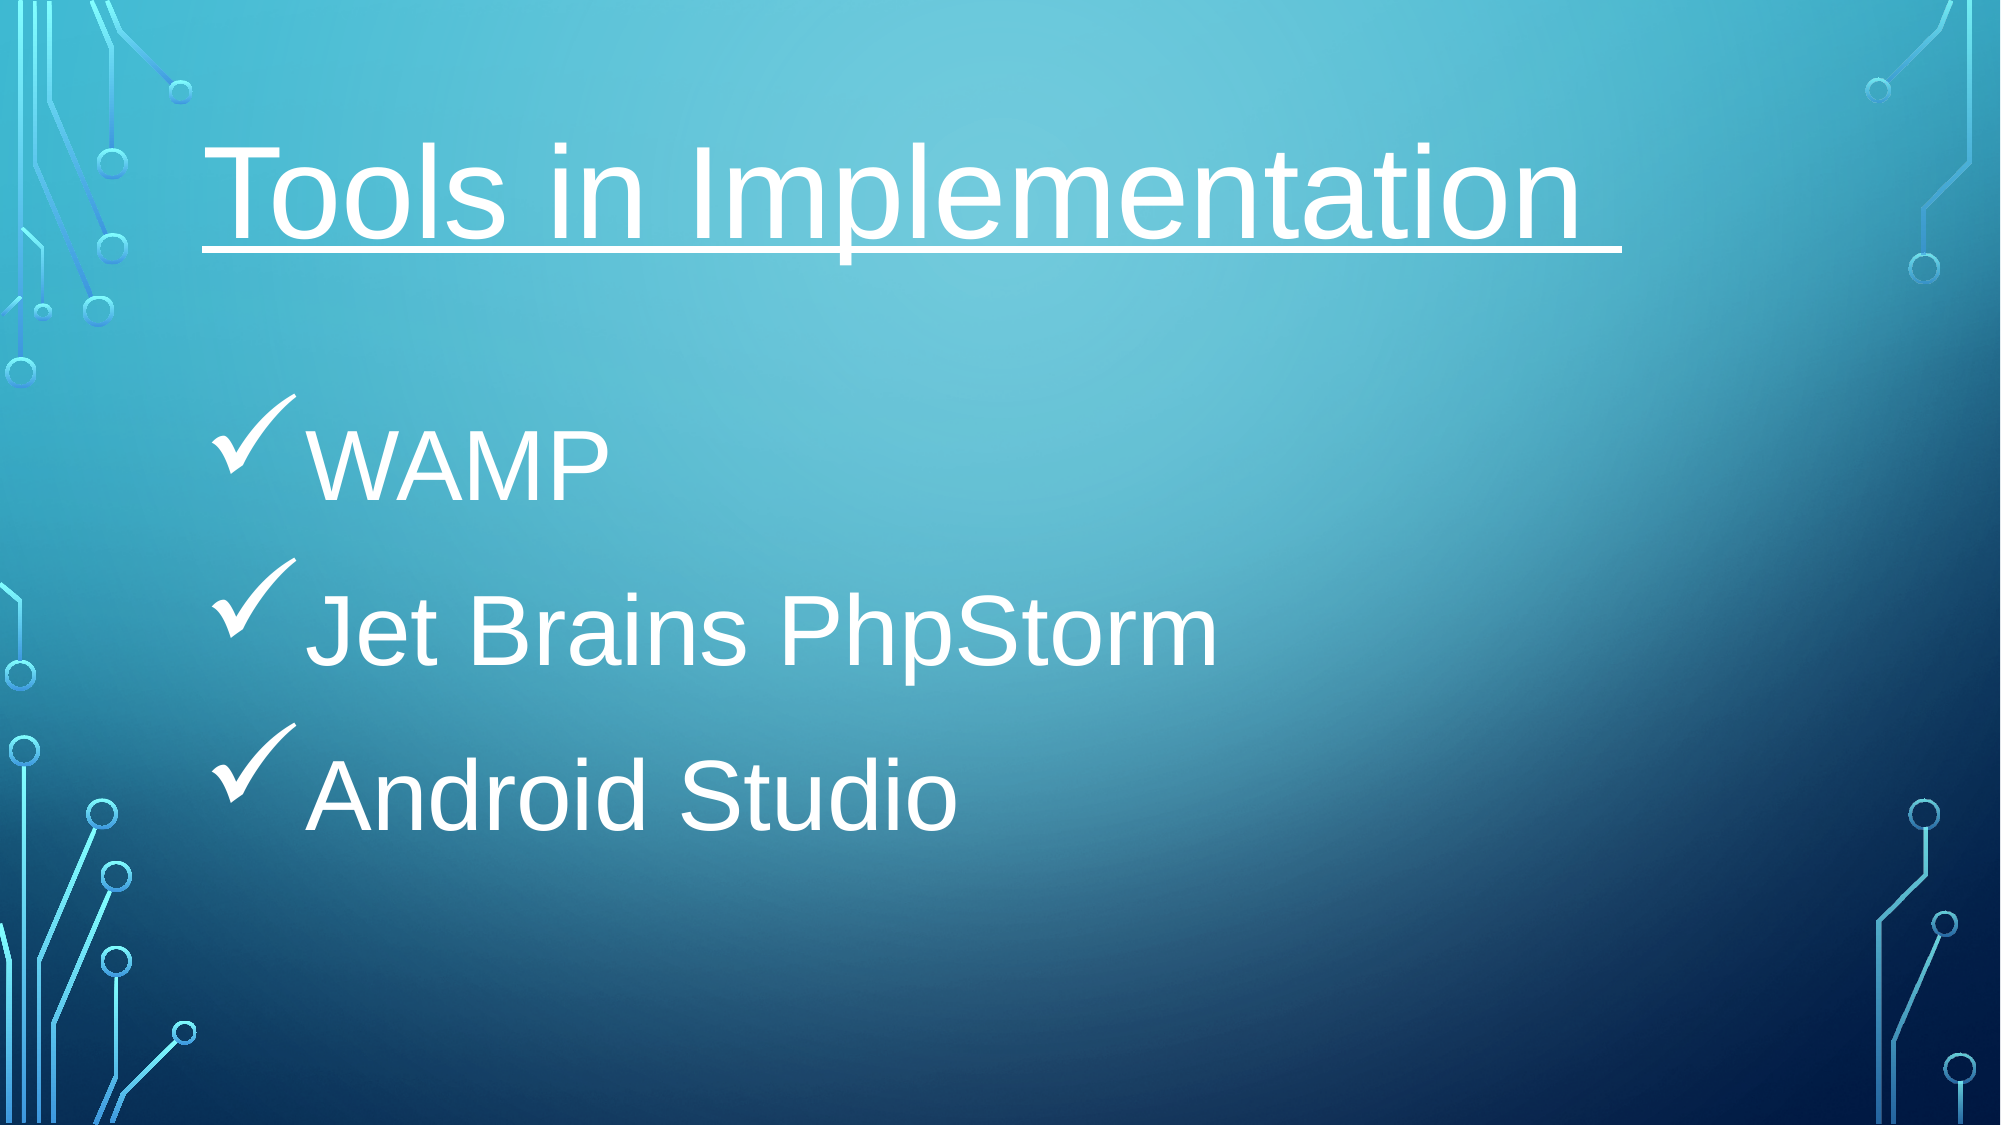

# Tools in Implementation
WAMP
Jet Brains PhpStorm
Android Studio